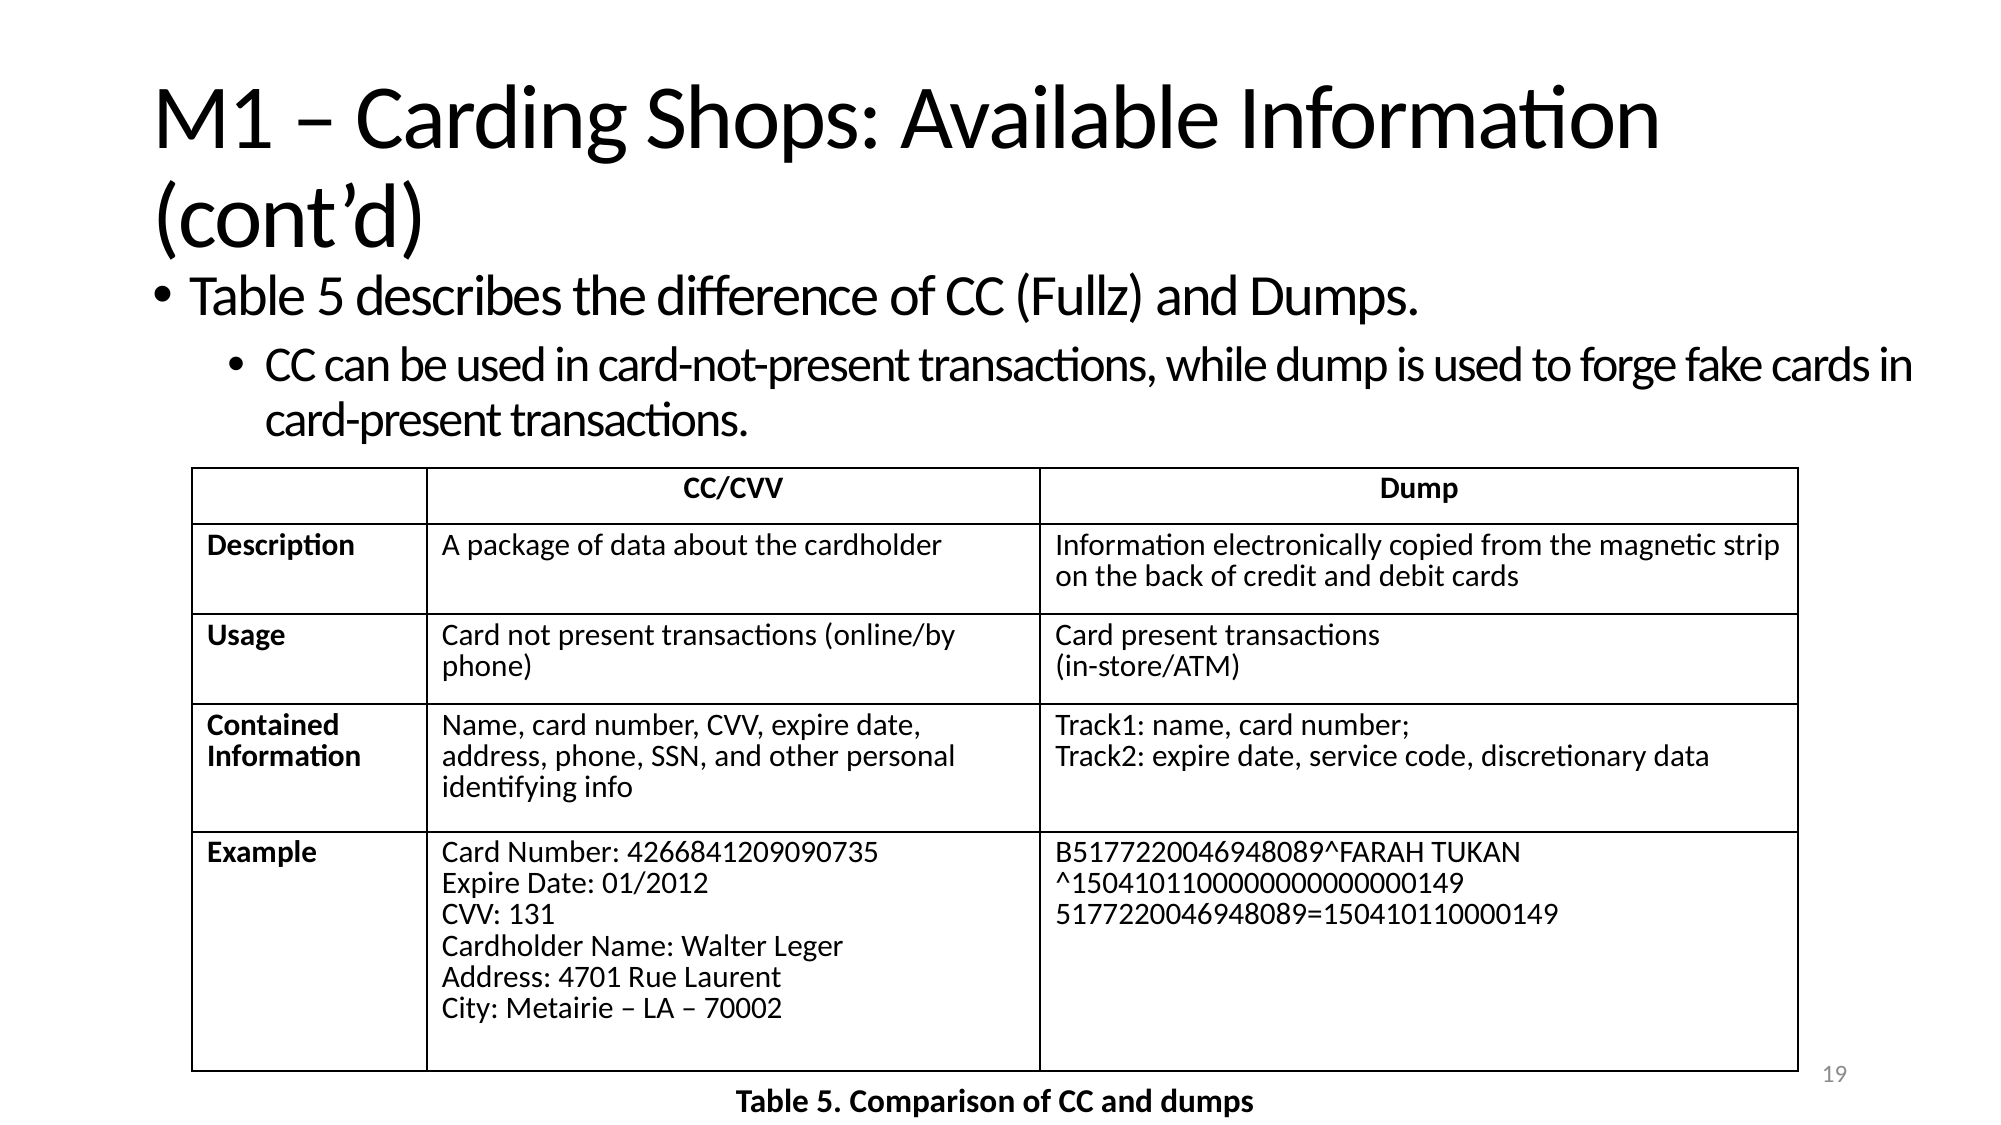

# M1 – Carding Shops: Available Information (cont’d)
Table 5 describes the difference of CC (Fullz) and Dumps.
CC can be used in card-not-present transactions, while dump is used to forge fake cards in card-present transactions.

|  | CC/CVV | Dump |
| --- | --- | --- |
| Description | A package of data about the cardholder | Information electronically copied from the magnetic strip on the back of credit and debit cards |
| Usage | Card not present transactions (online/by phone) | Card present transactions (in-store/ATM) |
| Contained Information | Name, card number, CVV, expire date, address, phone, SSN, and other personal identifying info | Track1: name, card number; Track2: expire date, service code, discretionary data |
| Example | Card Number: 4266841209090735 Expire Date: 01/2012 CVV: 131 Cardholder Name: Walter Leger Address: 4701 Rue Laurent City: Metairie – LA – 70002 | B5177220046948089^FARAH TUKAN ^1504101100000000000000149 5177220046948089=150410110000149 |
19
Table 5. Comparison of CC and dumps